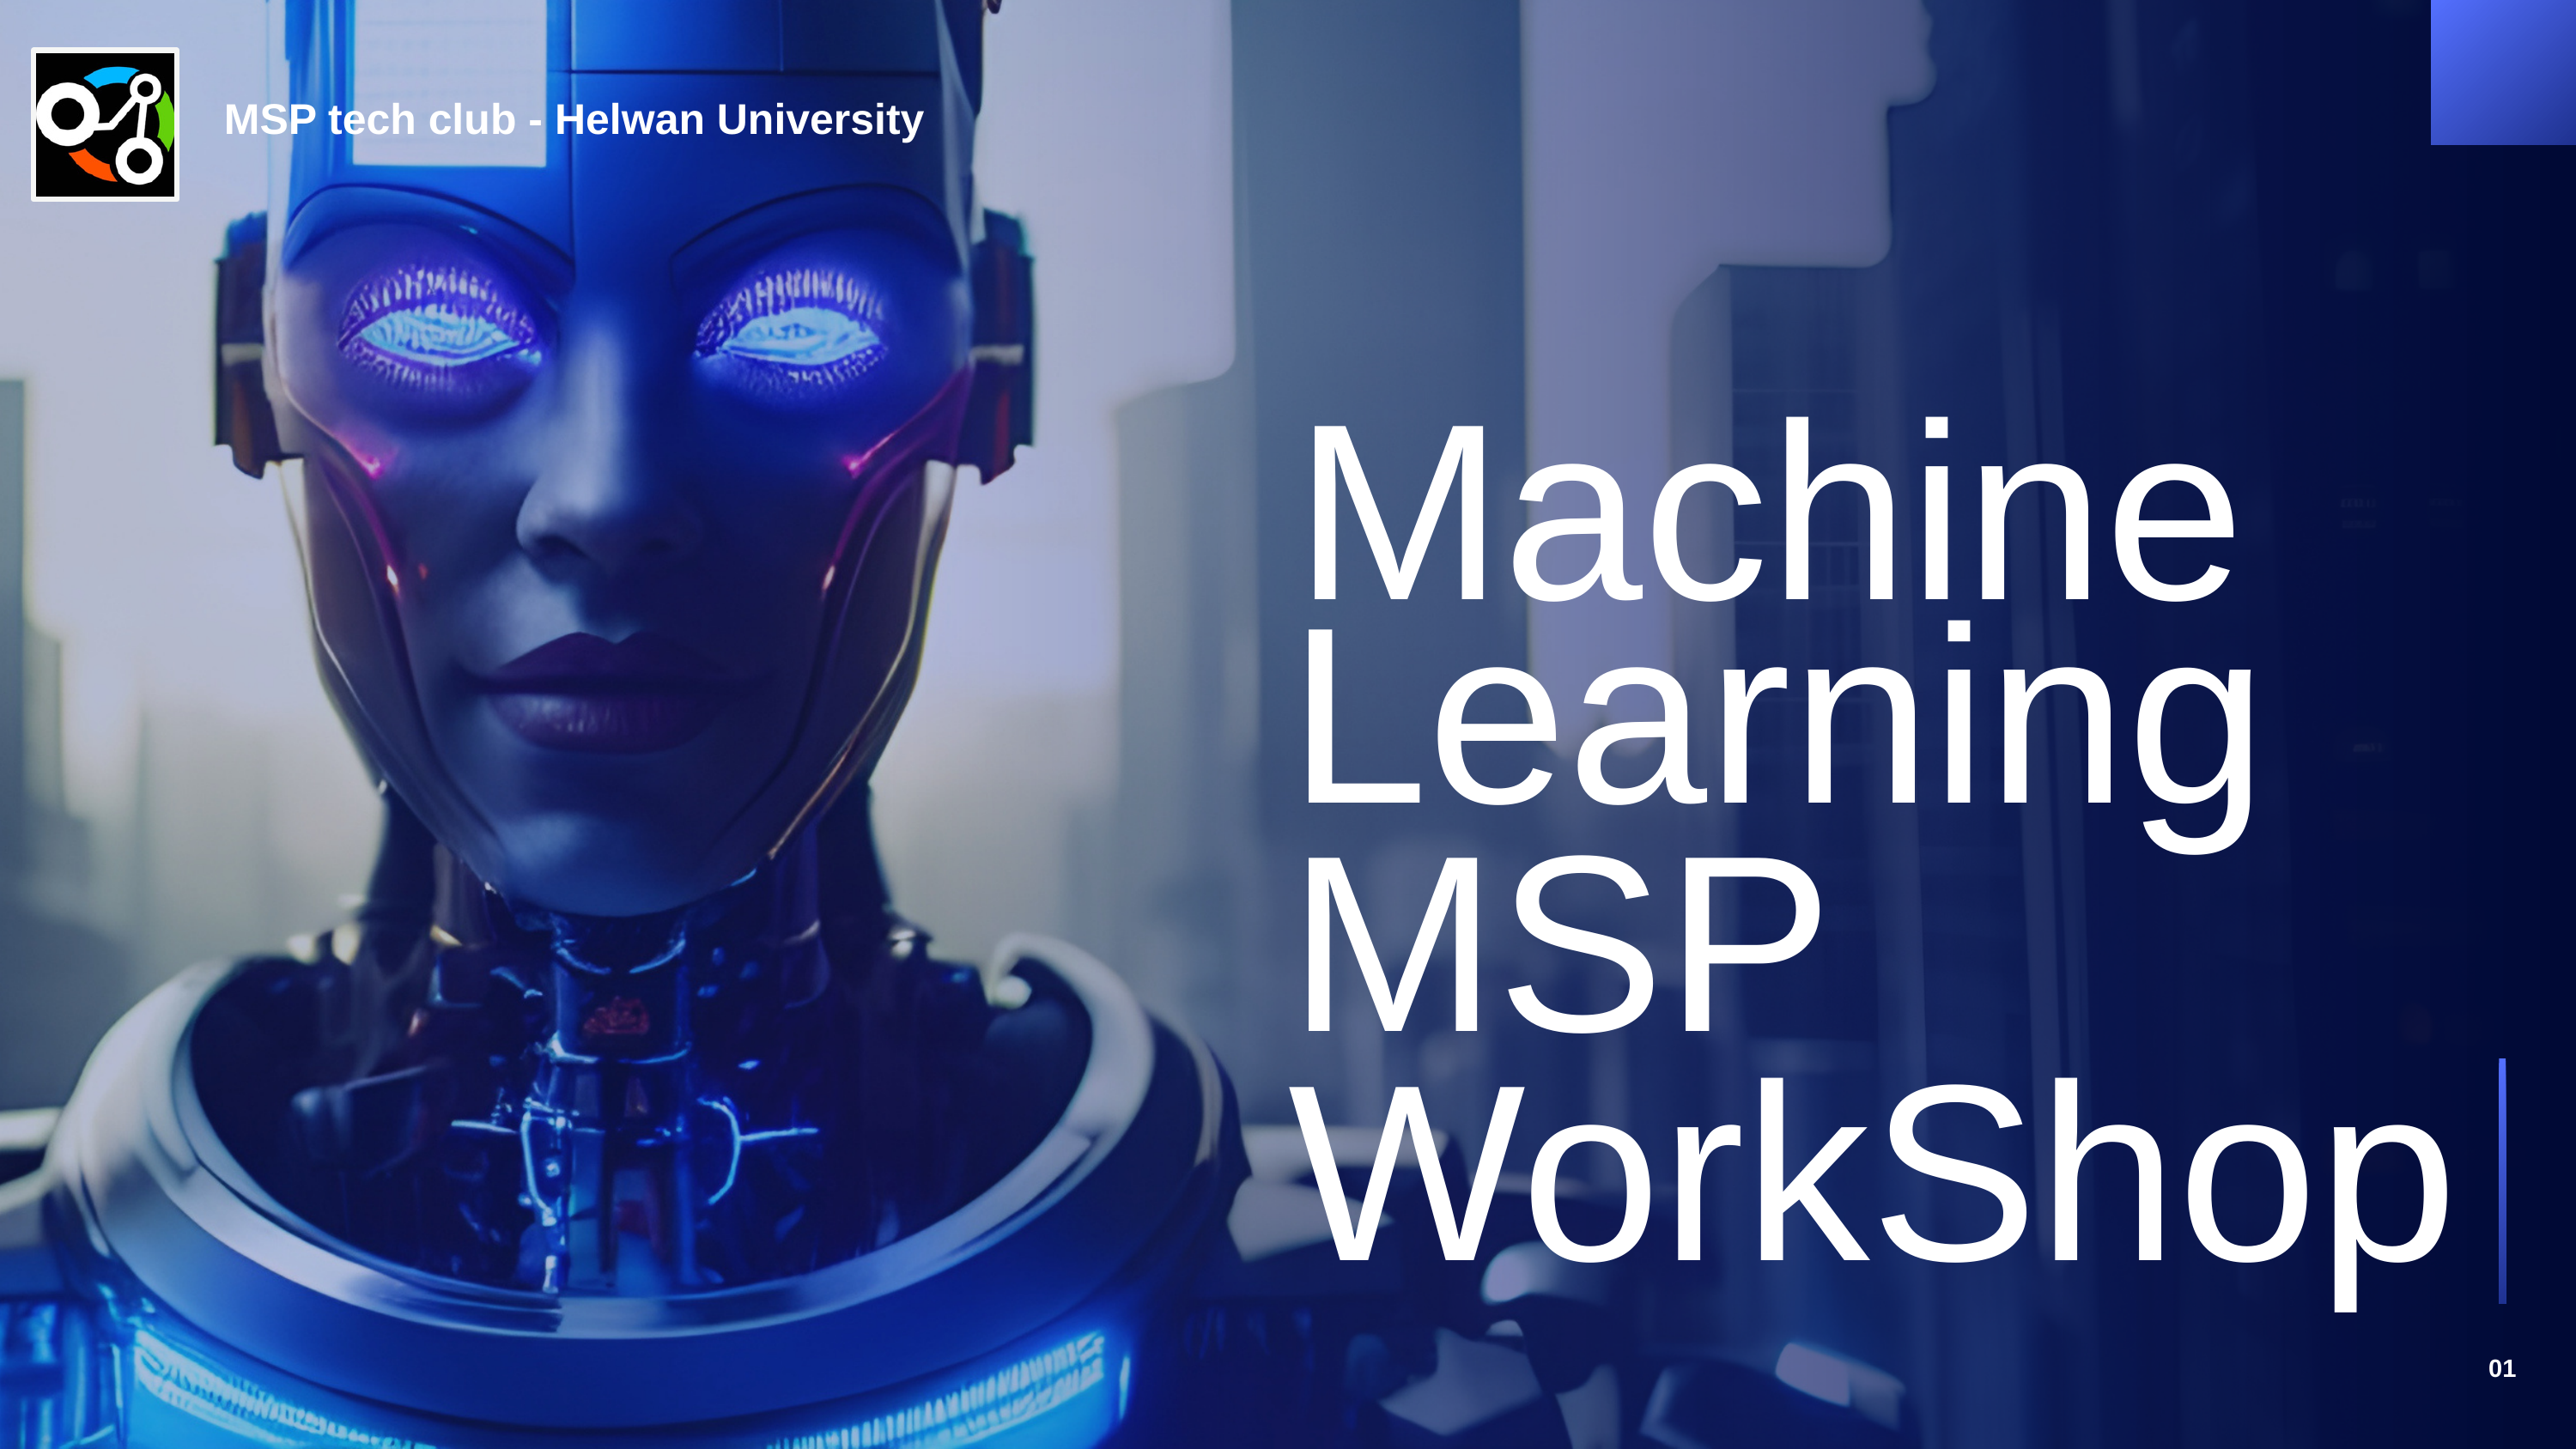

MSP tech club - Helwan University
Machine
Learning
MSP WorkShop

01